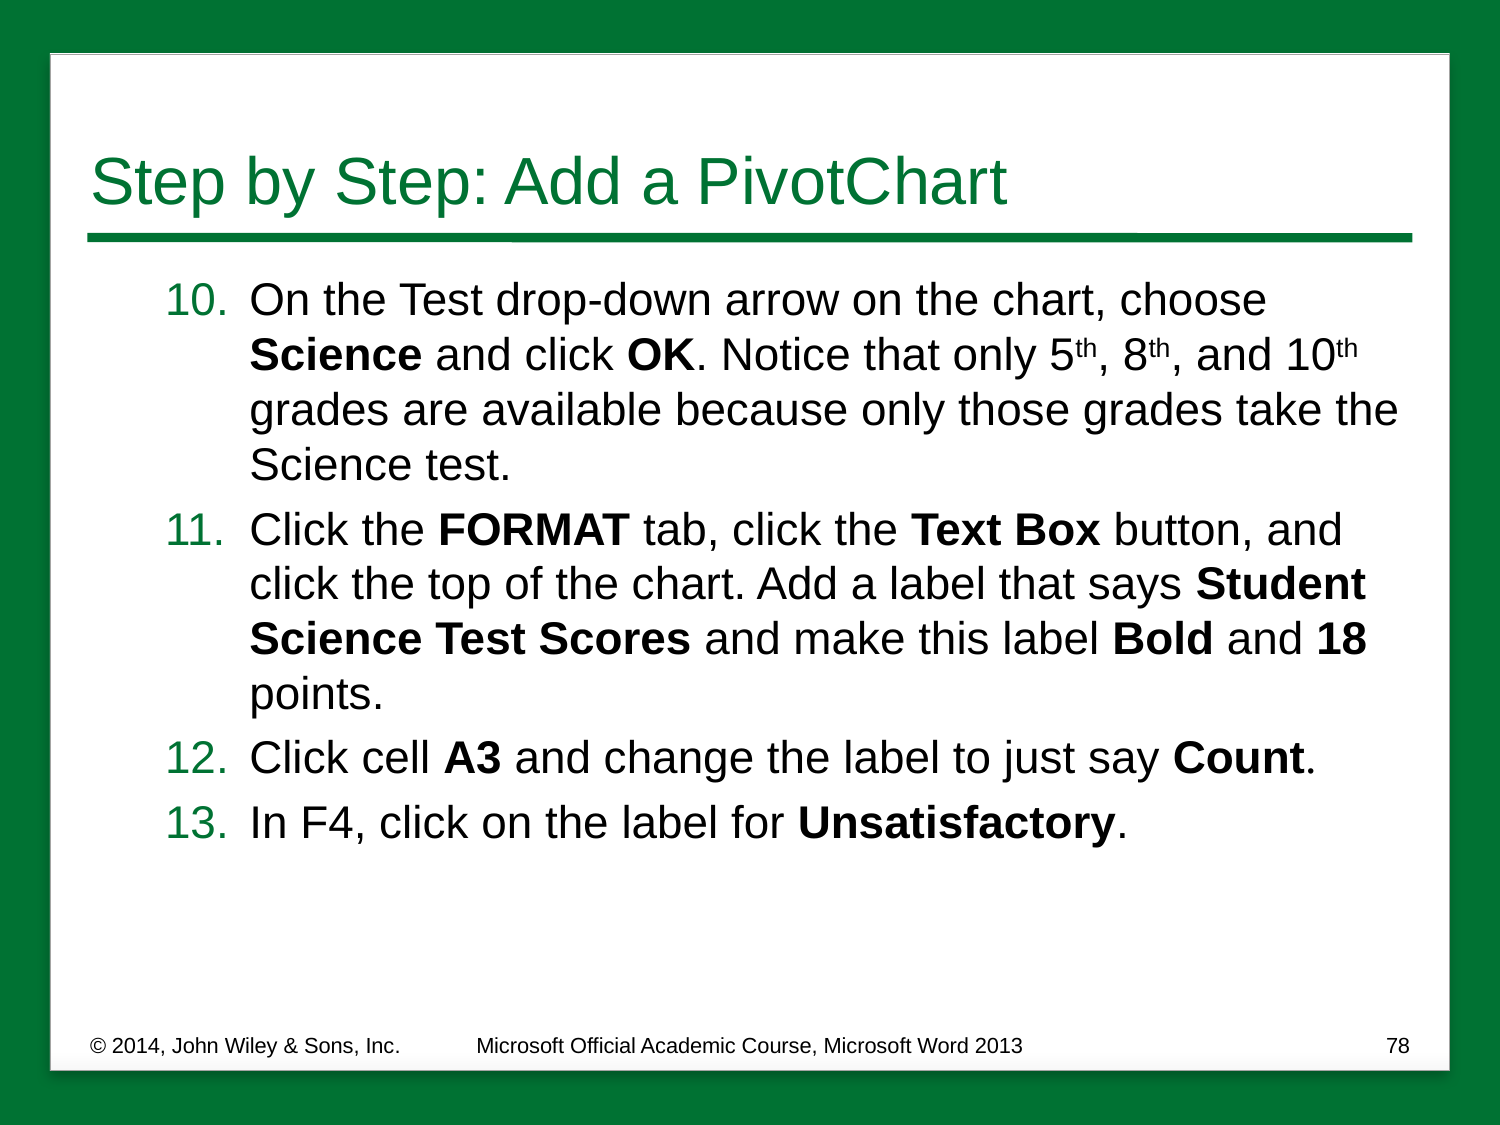

# Step by Step: Add a PivotChart
On the Test drop-down arrow on the chart, choose Science and click OK. Notice that only 5th, 8th, and 10th grades are available because only those grades take the Science test.
Click the FORMAT tab, click the Text Box button, and click the top of the chart. Add a label that says Student Science Test Scores and make this label Bold and 18 points.
Click cell A3 and change the label to just say Count.
In F4, click on the label for Unsatisfactory.
© 2014, John Wiley & Sons, Inc.
Microsoft Official Academic Course, Microsoft Word 2013
78